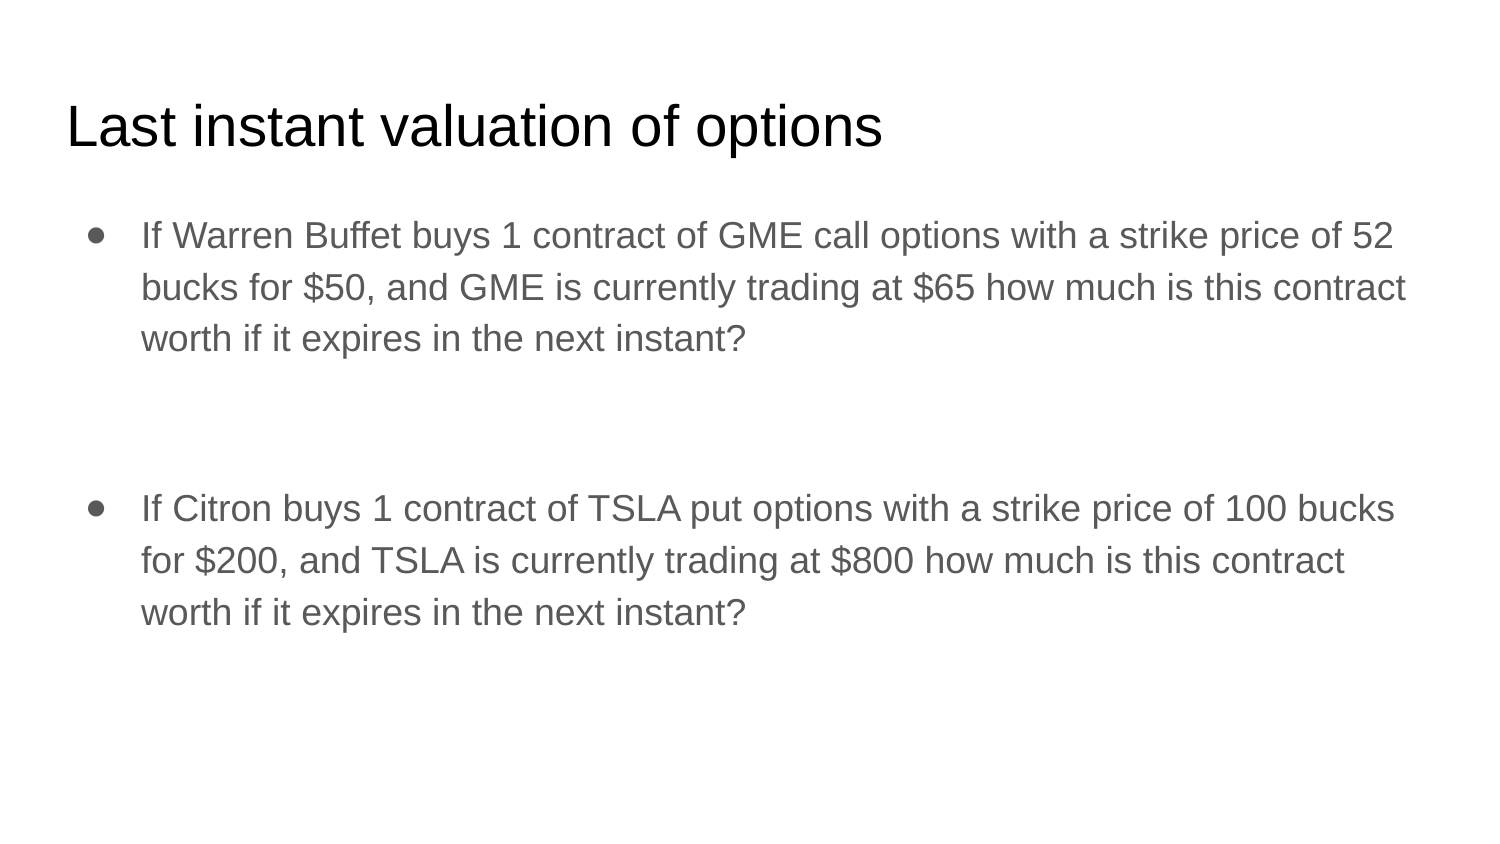

# Last instant valuation of options
If Warren Buffet buys 1 contract of GME call options with a strike price of 52 bucks for $50, and GME is currently trading at $65 how much is this contract worth if it expires in the next instant?

If Citron buys 1 contract of TSLA put options with a strike price of 100 bucks for $200, and TSLA is currently trading at $800 how much is this contract worth if it expires in the next instant?